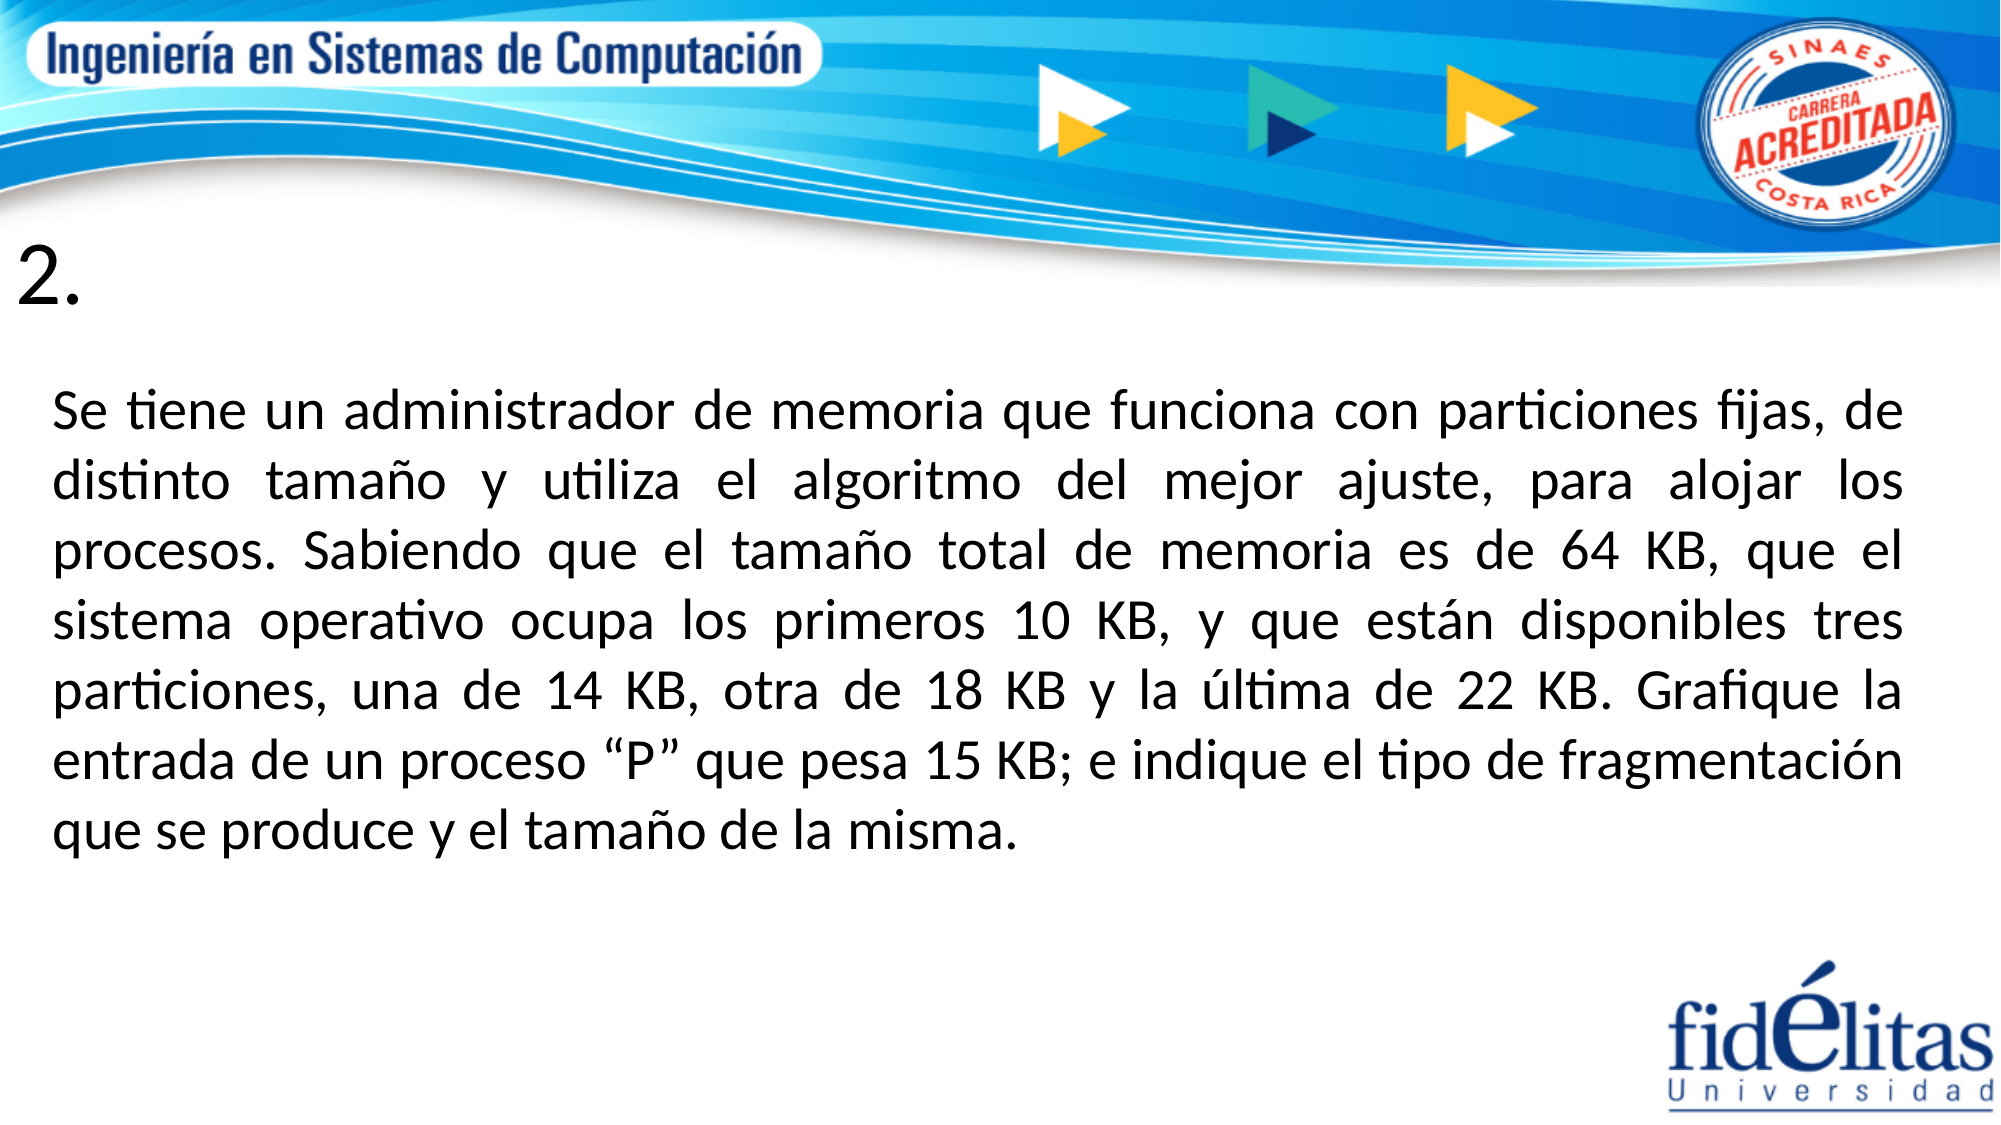

# 2.
Se tiene un administrador de memoria que funciona con particiones fijas, de distinto tamaño y utiliza el algoritmo del mejor ajuste, para alojar los procesos. Sabiendo que el tamaño total de memoria es de 64 KB, que el sistema operativo ocupa los primeros 10 KB, y que están disponibles tres particiones, una de 14 KB, otra de 18 KB y la última de 22 KB. Grafique la entrada de un proceso “P” que pesa 15 KB; e indique el tipo de fragmentación que se produce y el tamaño de la misma.